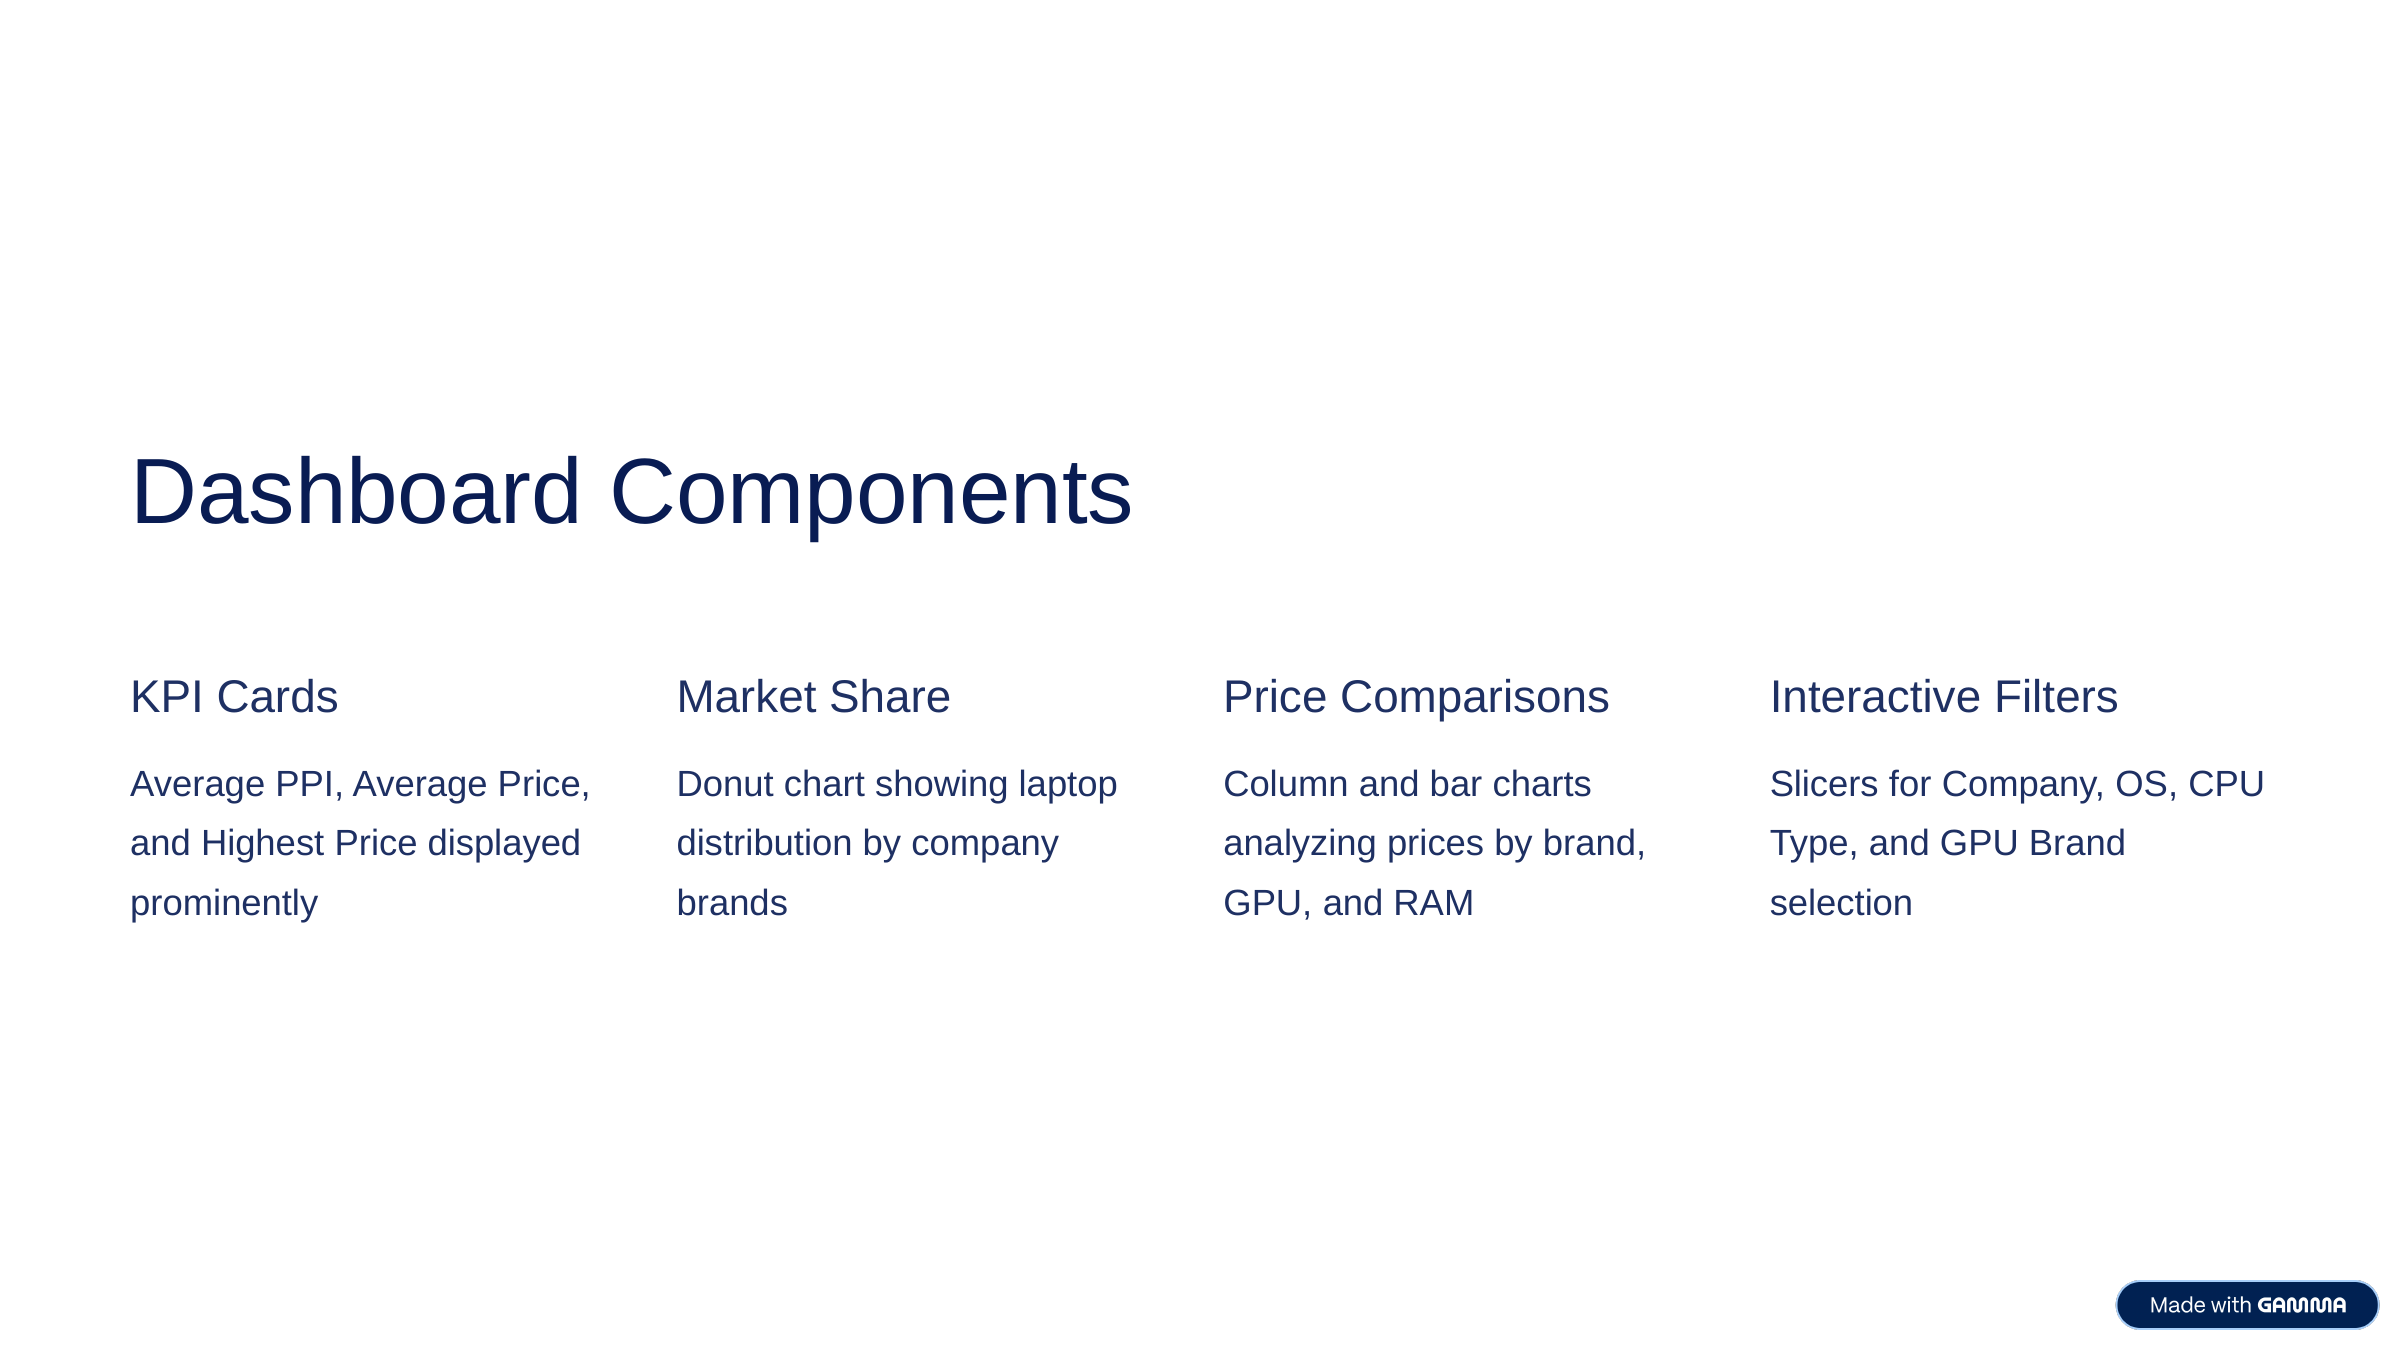

Dashboard Components
KPI Cards
Market Share
Price Comparisons
Interactive Filters
Average PPI, Average Price, and Highest Price displayed prominently
Donut chart showing laptop distribution by company brands
Column and bar charts analyzing prices by brand, GPU, and RAM
Slicers for Company, OS, CPU Type, and GPU Brand selection